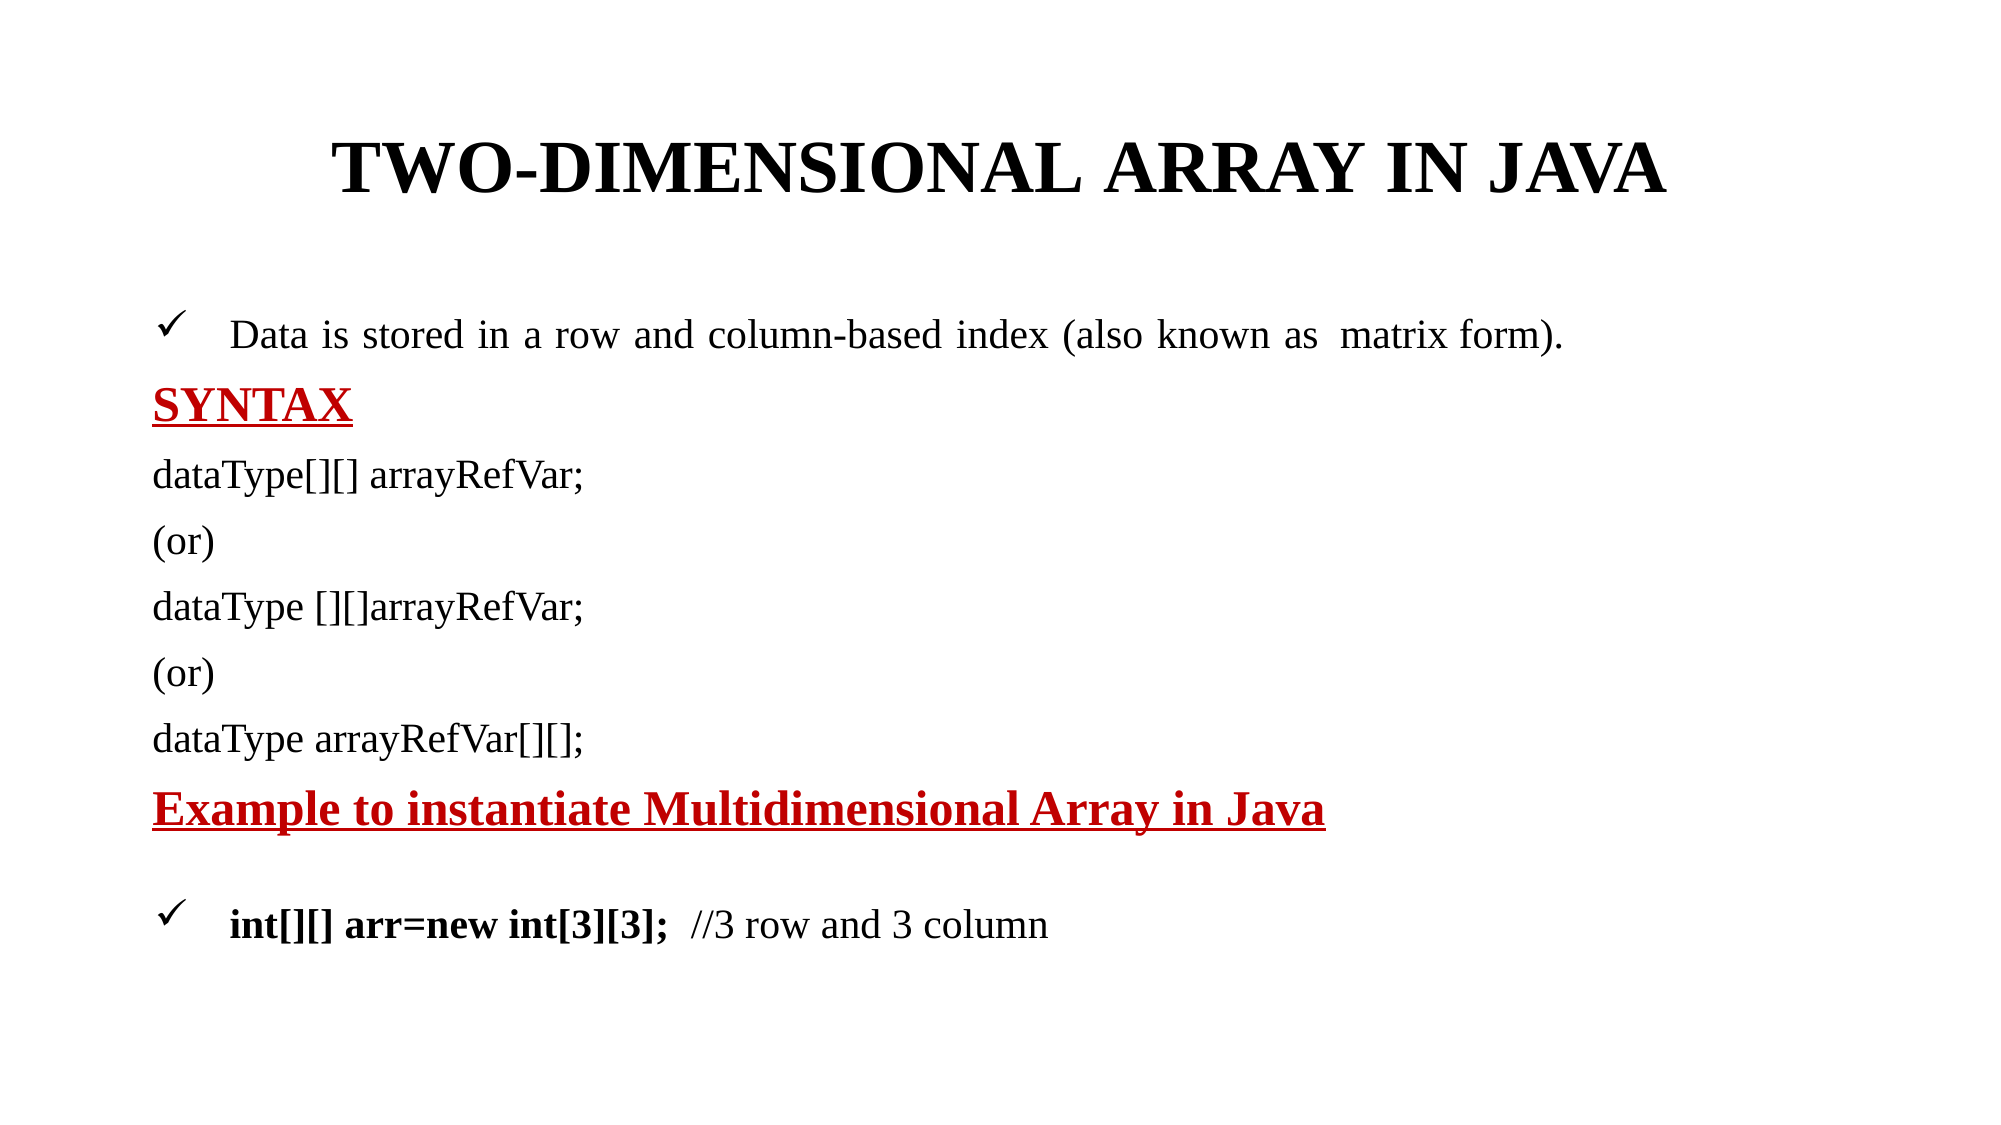

# TWO-DIMENSIONAL ARRAY IN JAVA
Data is stored in a row and column-based index (also known as  matrix form).
SYNTAX
dataType[][] arrayRefVar;
(or)
dataType [][]arrayRefVar;
(or)
dataType arrayRefVar[][];
Example to instantiate Multidimensional Array in Java

int[][] arr=new int[3][3];  //3 row and 3 column